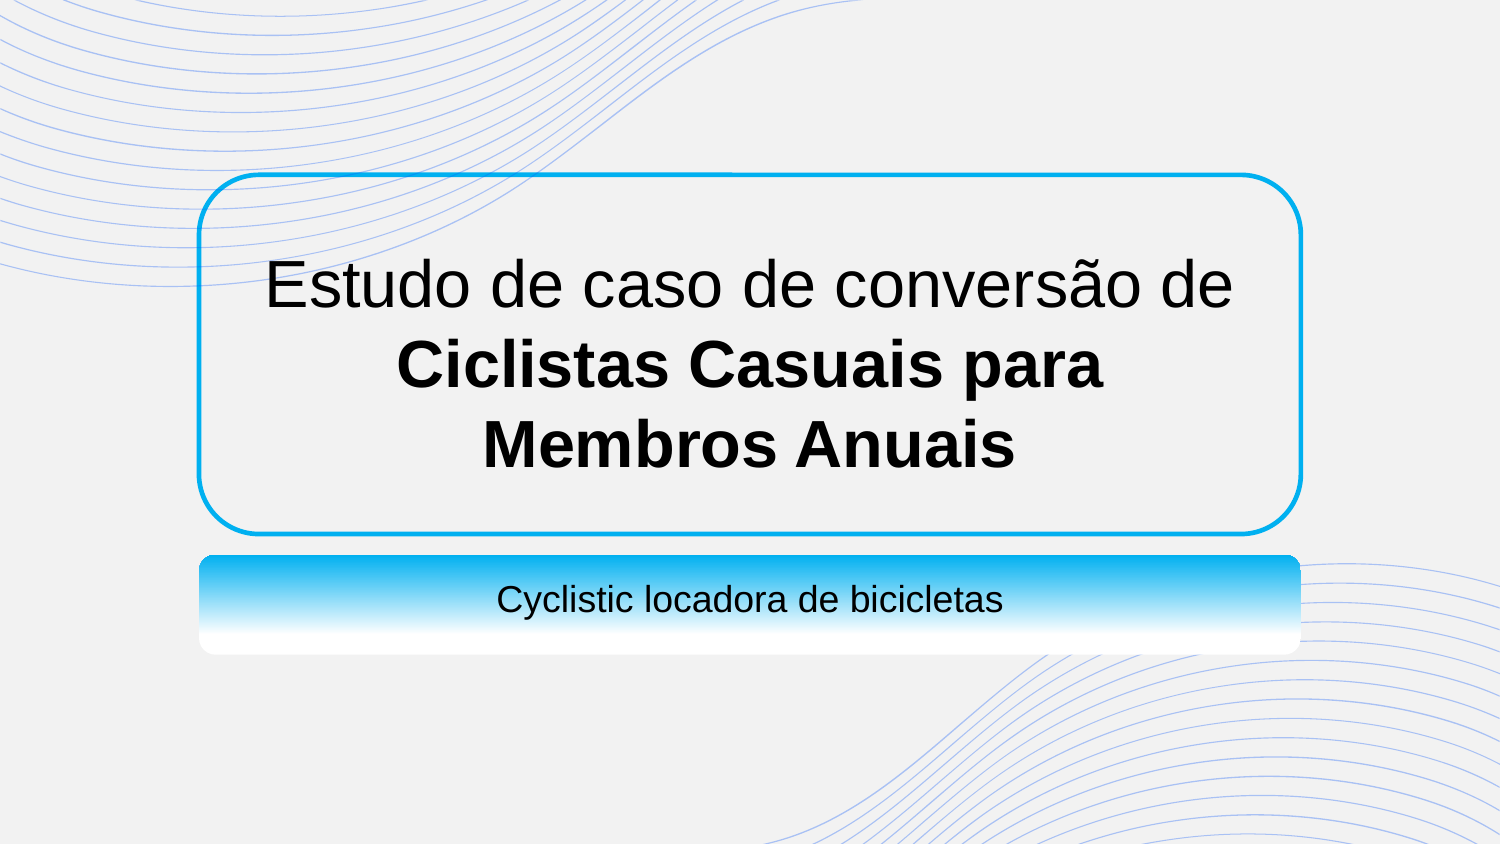

# Estudo de caso de conversão de Ciclistas Casuais para Membros Anuais
Cyclistic locadora de bicicletas